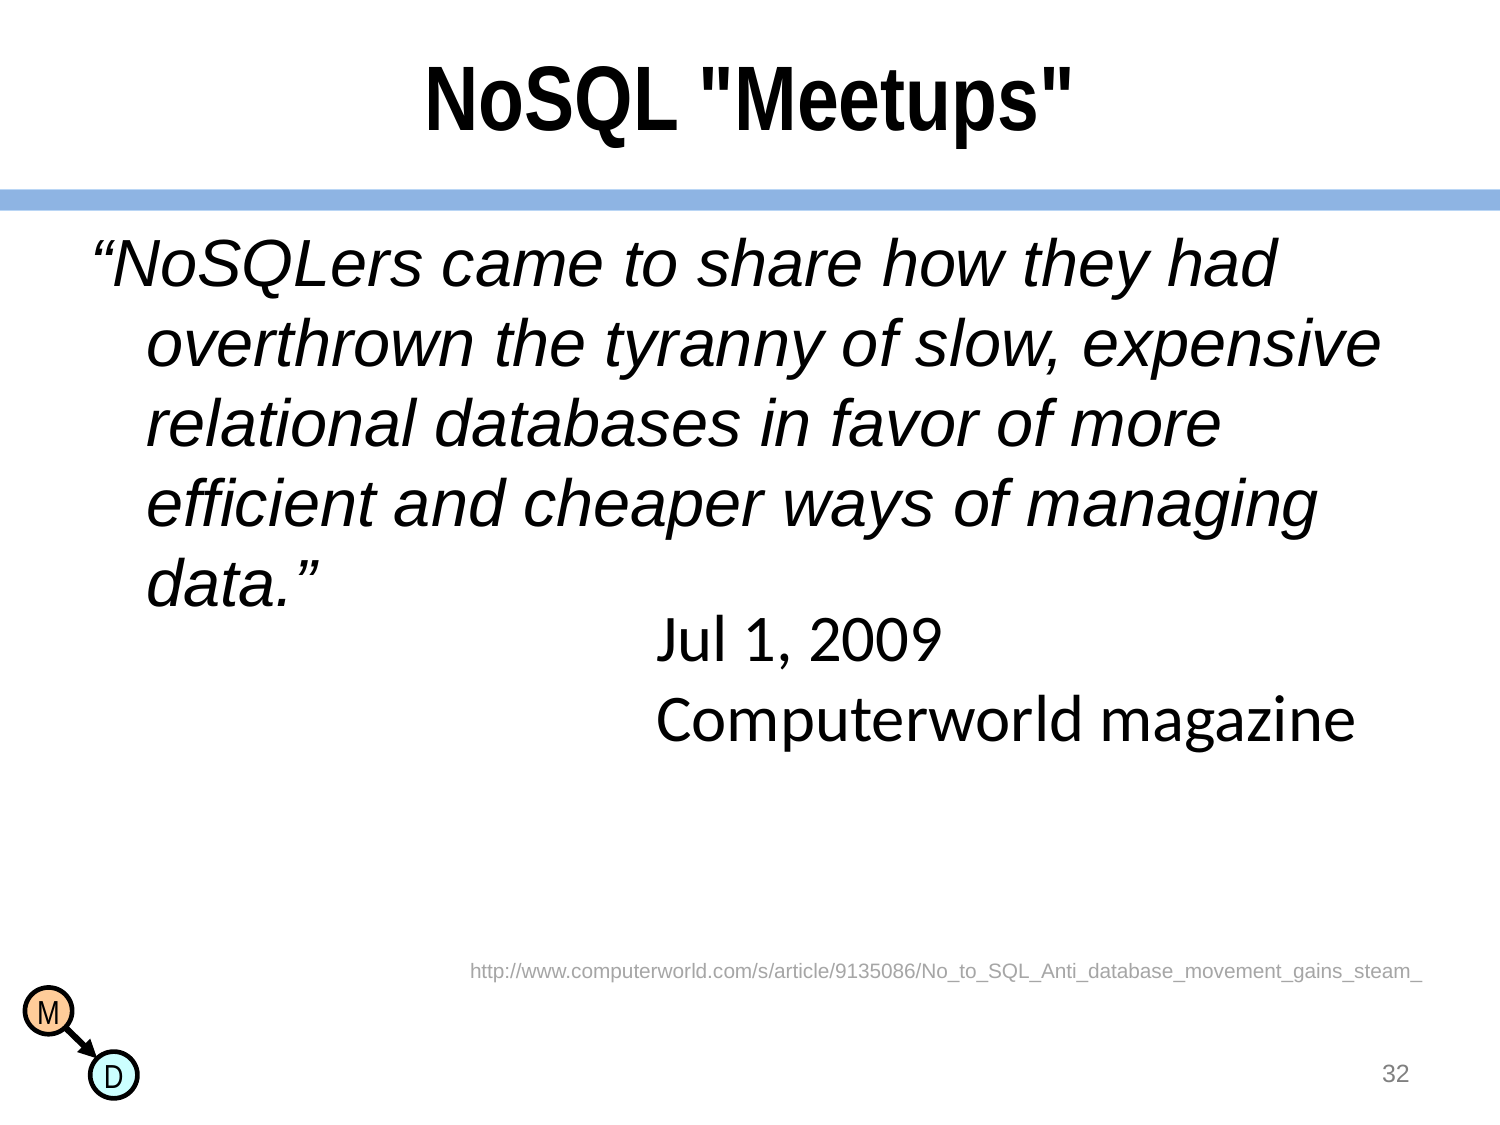

# NoSQL "Meetups"
“NoSQLers came to share how they had overthrown the tyranny of slow, expensive relational databases in favor of more efficient and cheaper ways of managing data.”
Jul 1, 2009
Computerworld magazine
http://www.computerworld.com/s/article/9135086/No_to_SQL_Anti_database_movement_gains_steam_
32